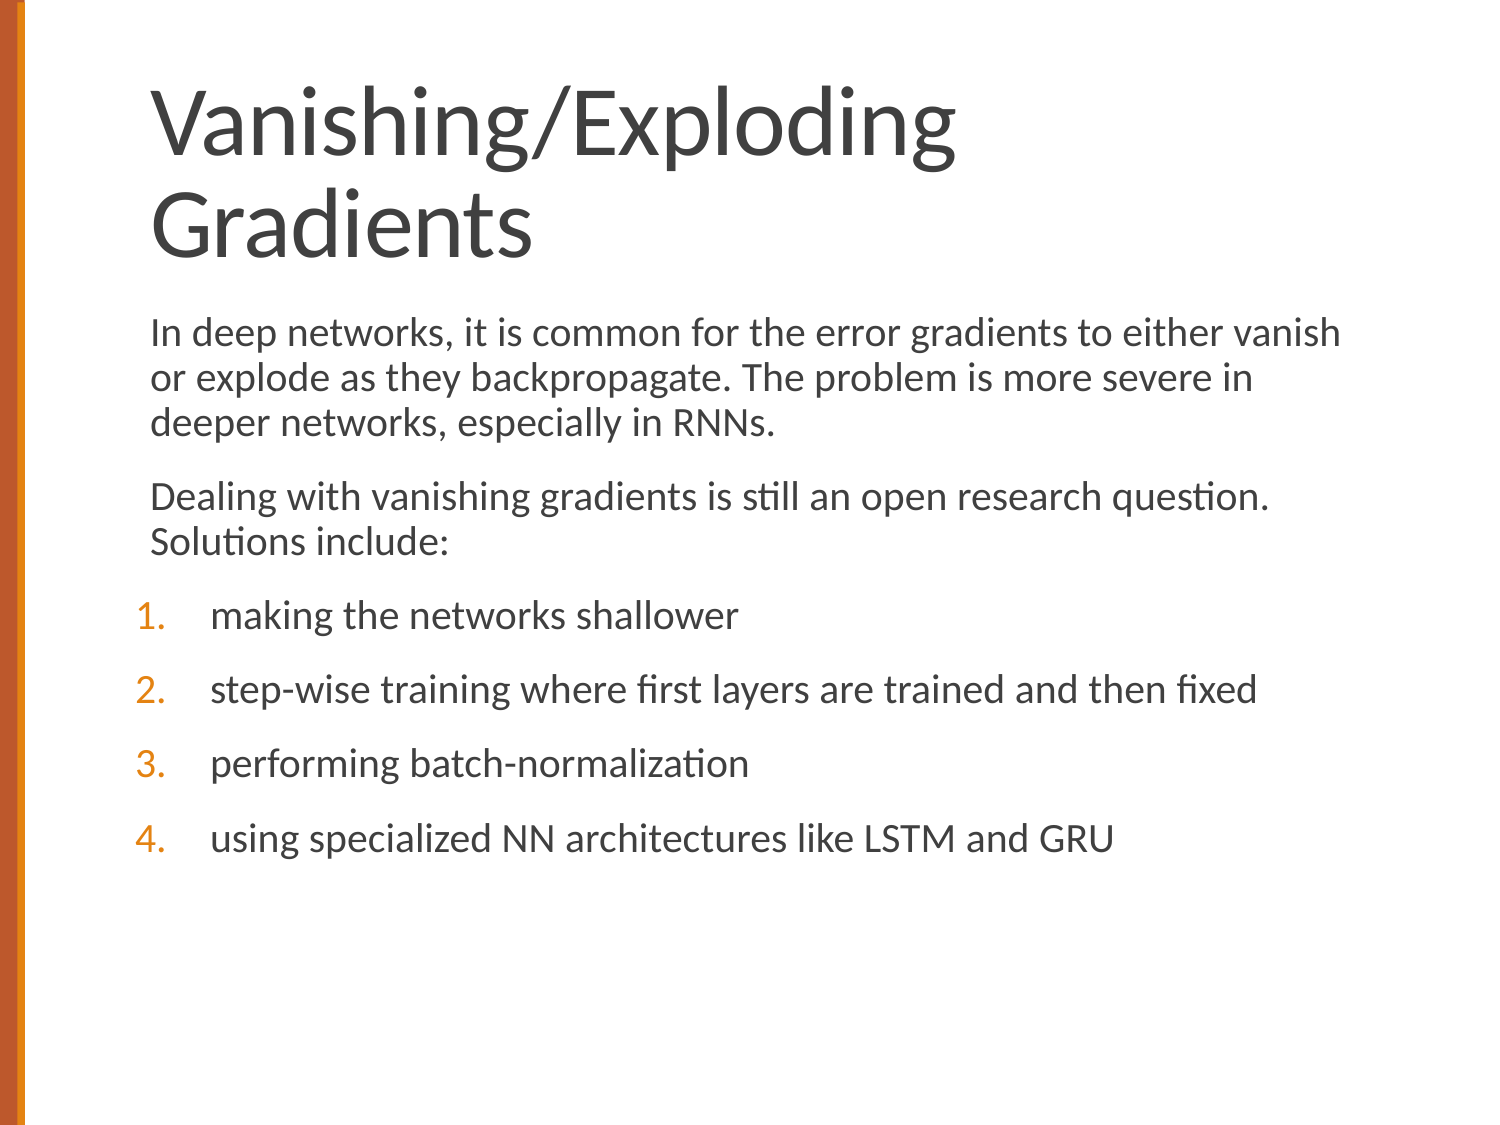

# Vanishing/Exploding Gradients
In deep networks, it is common for the error gradients to either vanish or explode as they backpropagate. The problem is more severe in deeper networks, especially in RNNs.
Dealing with vanishing gradients is still an open research question. Solutions include:
making the networks shallower
step-wise training where first layers are trained and then fixed
performing batch-normalization
using specialized NN architectures like LSTM and GRU